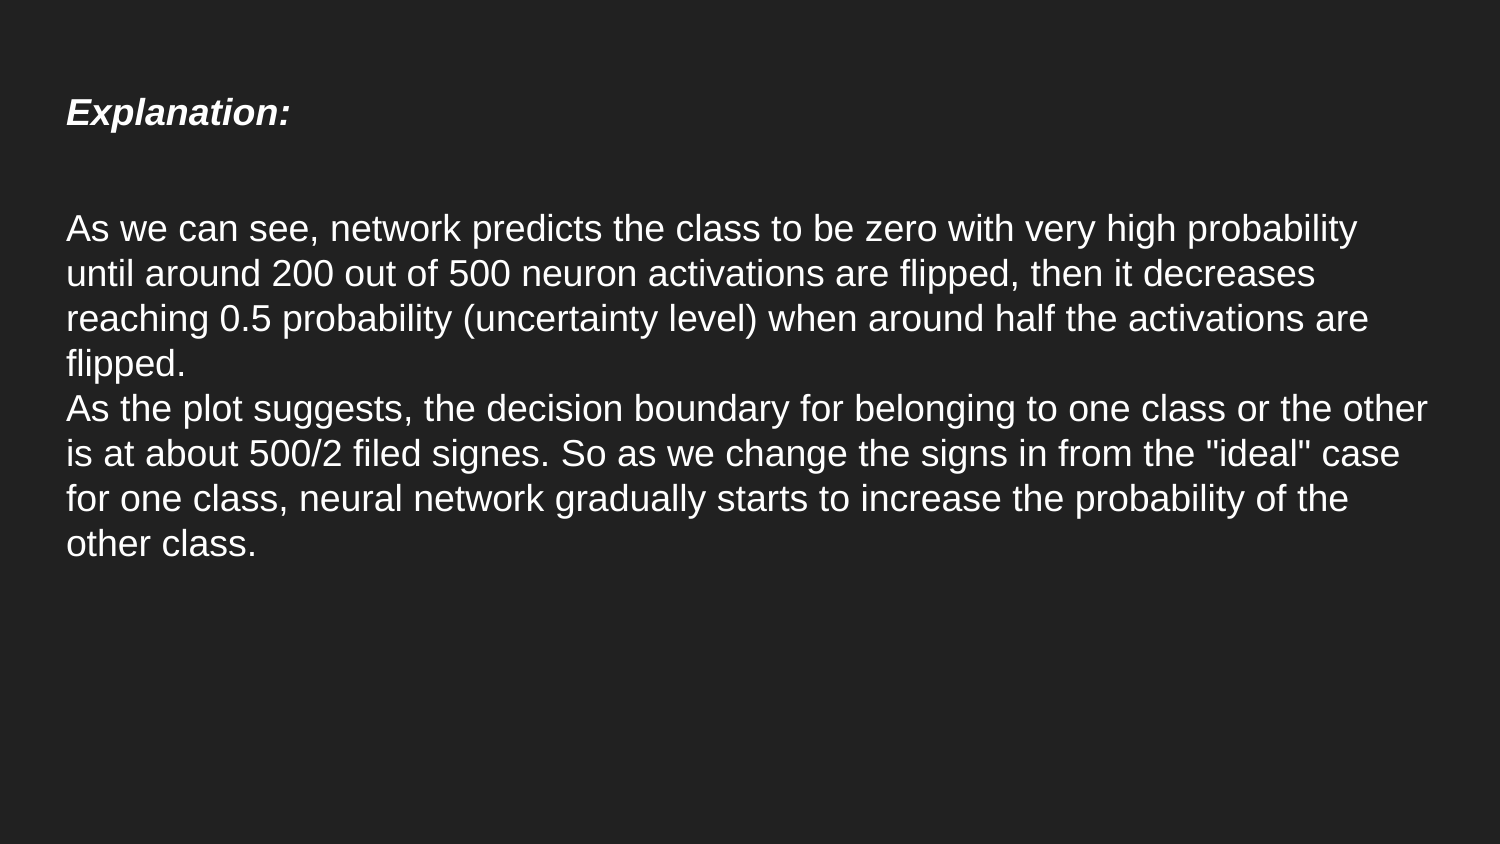

# Explanation:
As we can see, network predicts the class to be zero with very high probability until around 200 out of 500 neuron activations are flipped, then it decreases reaching 0.5 probability (uncertainty level) when around half the activations are flipped.
As the plot suggests, the decision boundary for belonging to one class or the other is at about 500/2 filed signes. So as we change the signs in from the "ideal" case for one class, neural network gradually starts to increase the probability of the other class.